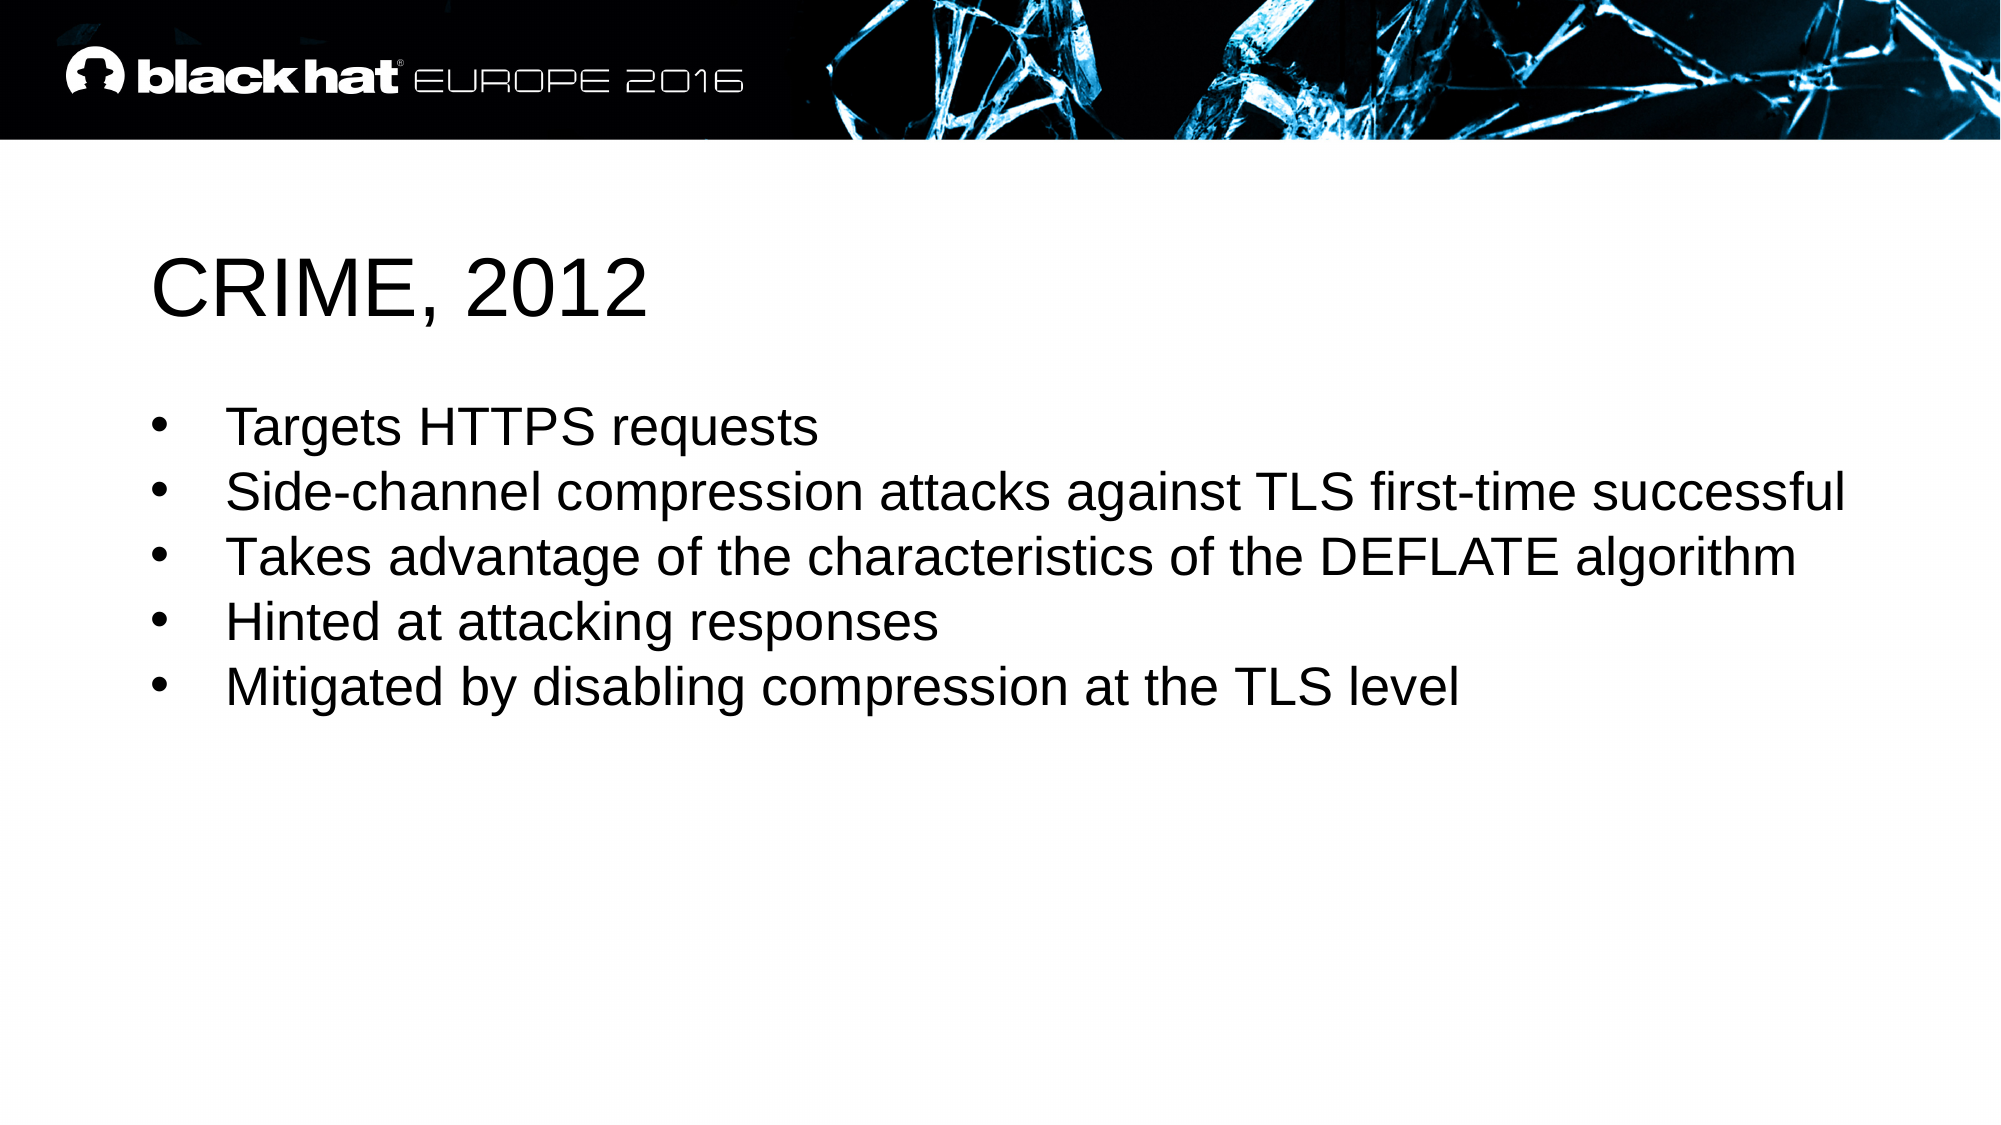

CRIME, 2012
Targets HTTPS requests
Side-channel compression attacks against TLS first-time successful
Τakes advantage of the characteristics of the DEFLATE algorithm
Hinted at attacking responses
Mitigated by disabling compression at the TLS level